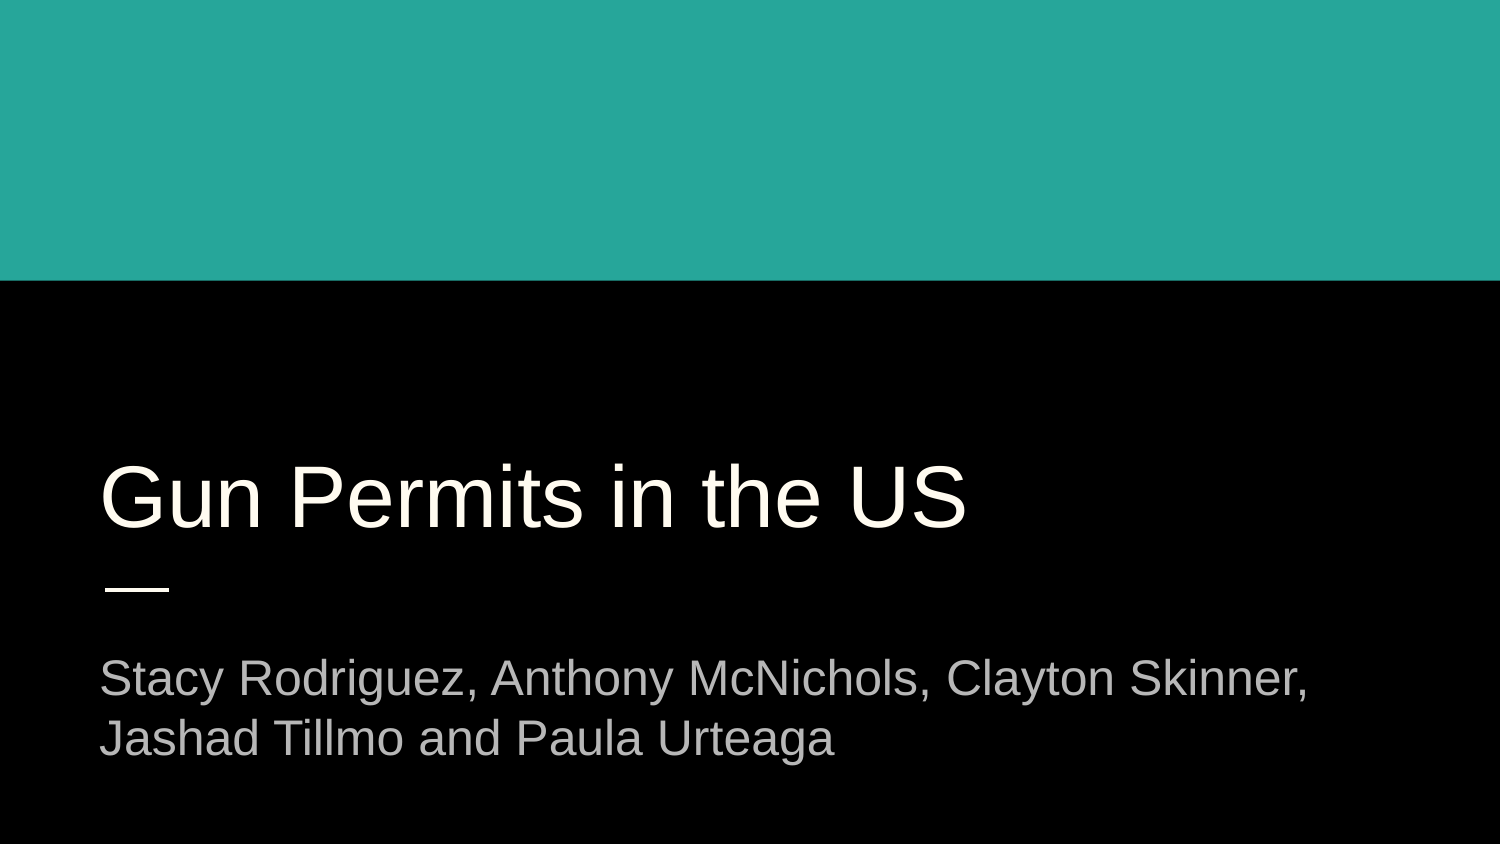

# Gun Permits in the US
Stacy Rodriguez, Anthony McNichols, Clayton Skinner, Jashad Tillmo and Paula Urteaga